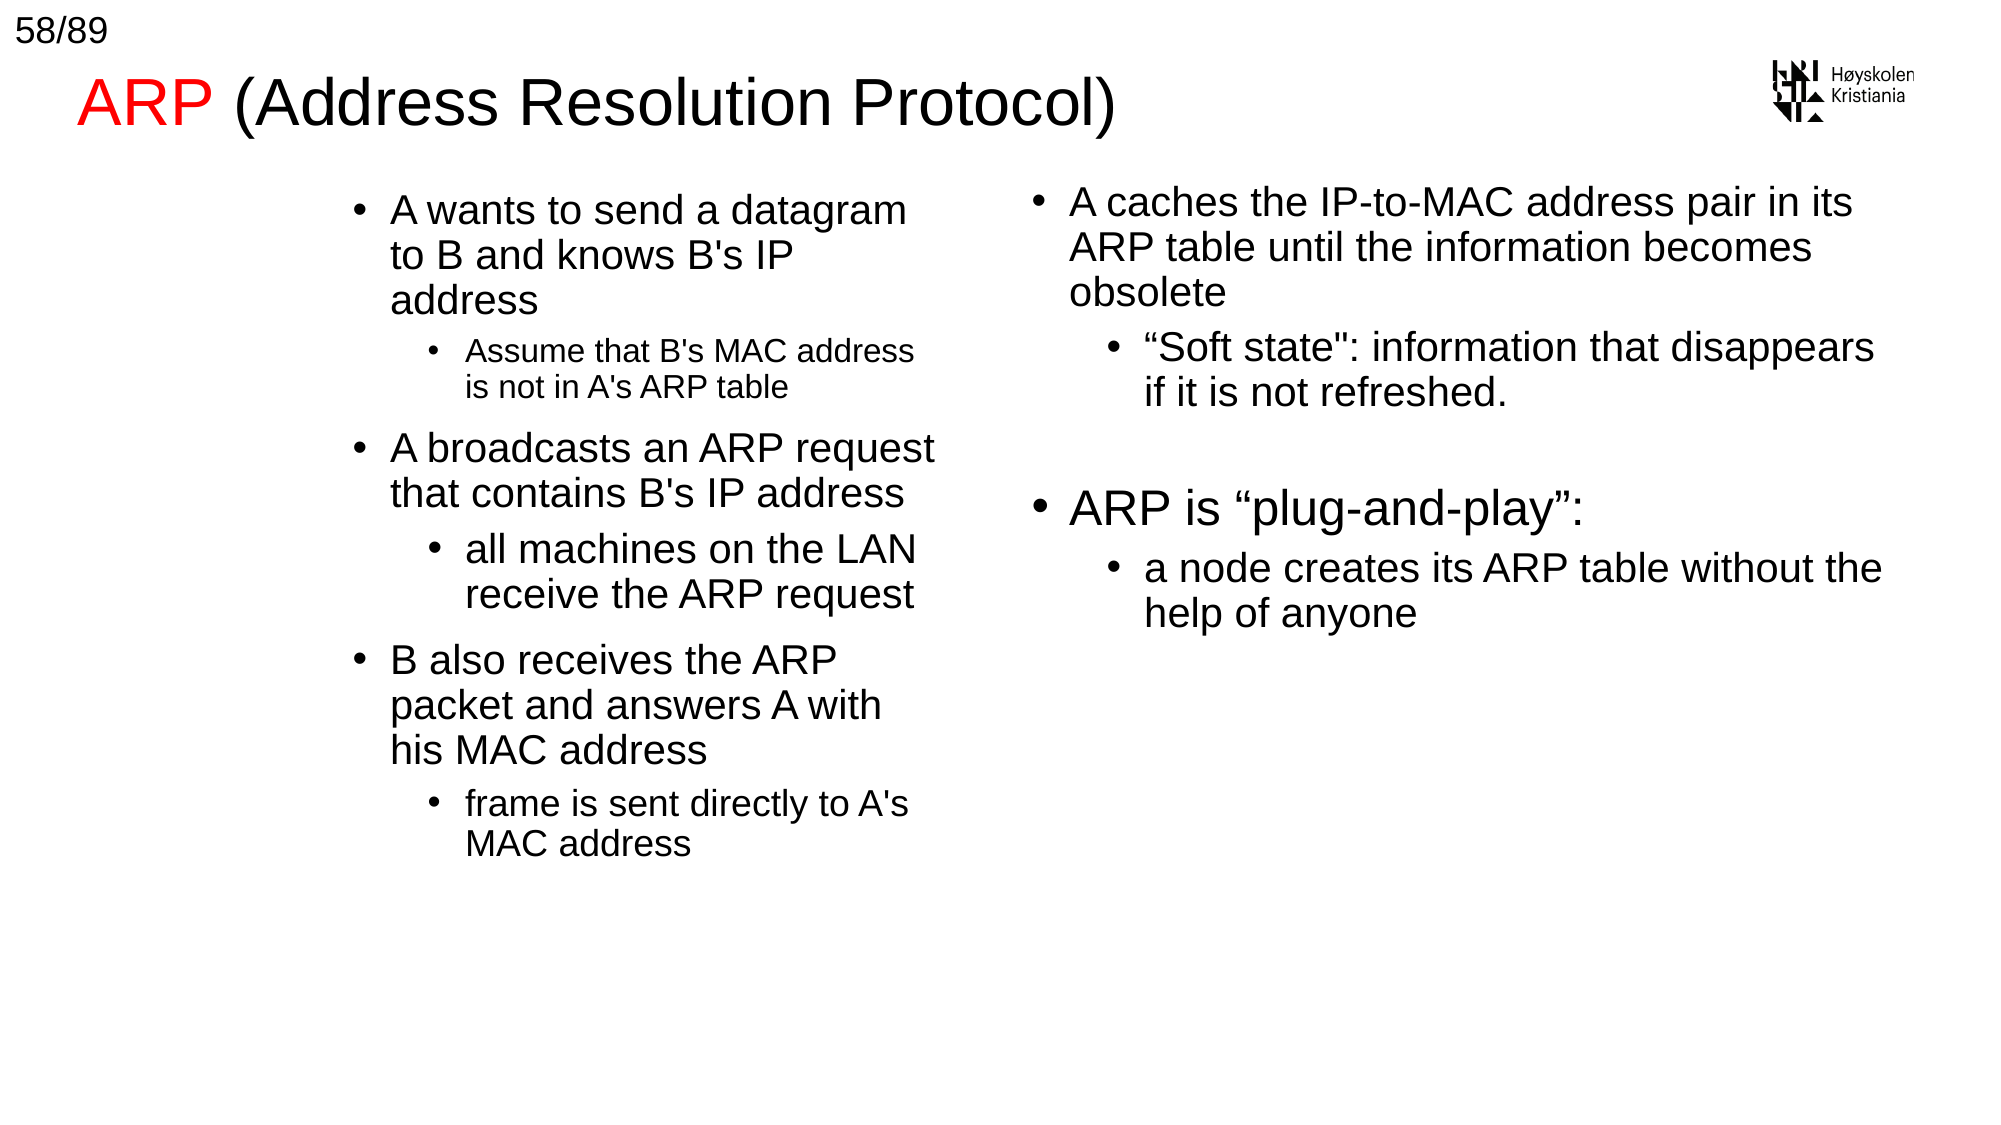

58/89
# ARP (Address Resolution Protocol)
A caches the IP-to-MAC address pair in its ARP table until the information becomes obsolete
“Soft state": information that disappears if it is not refreshed.
ARP is “plug-and-play”:
a node creates its ARP table without the help of anyone
A wants to send a datagram to B and knows B's IP address
Assume that B's MAC address is not in A's ARP table
A broadcasts an ARP request that contains B's IP address
all machines on the LAN receive the ARP request
B also receives the ARP packet and answers A with his MAC address
frame is sent directly to A's MAC address